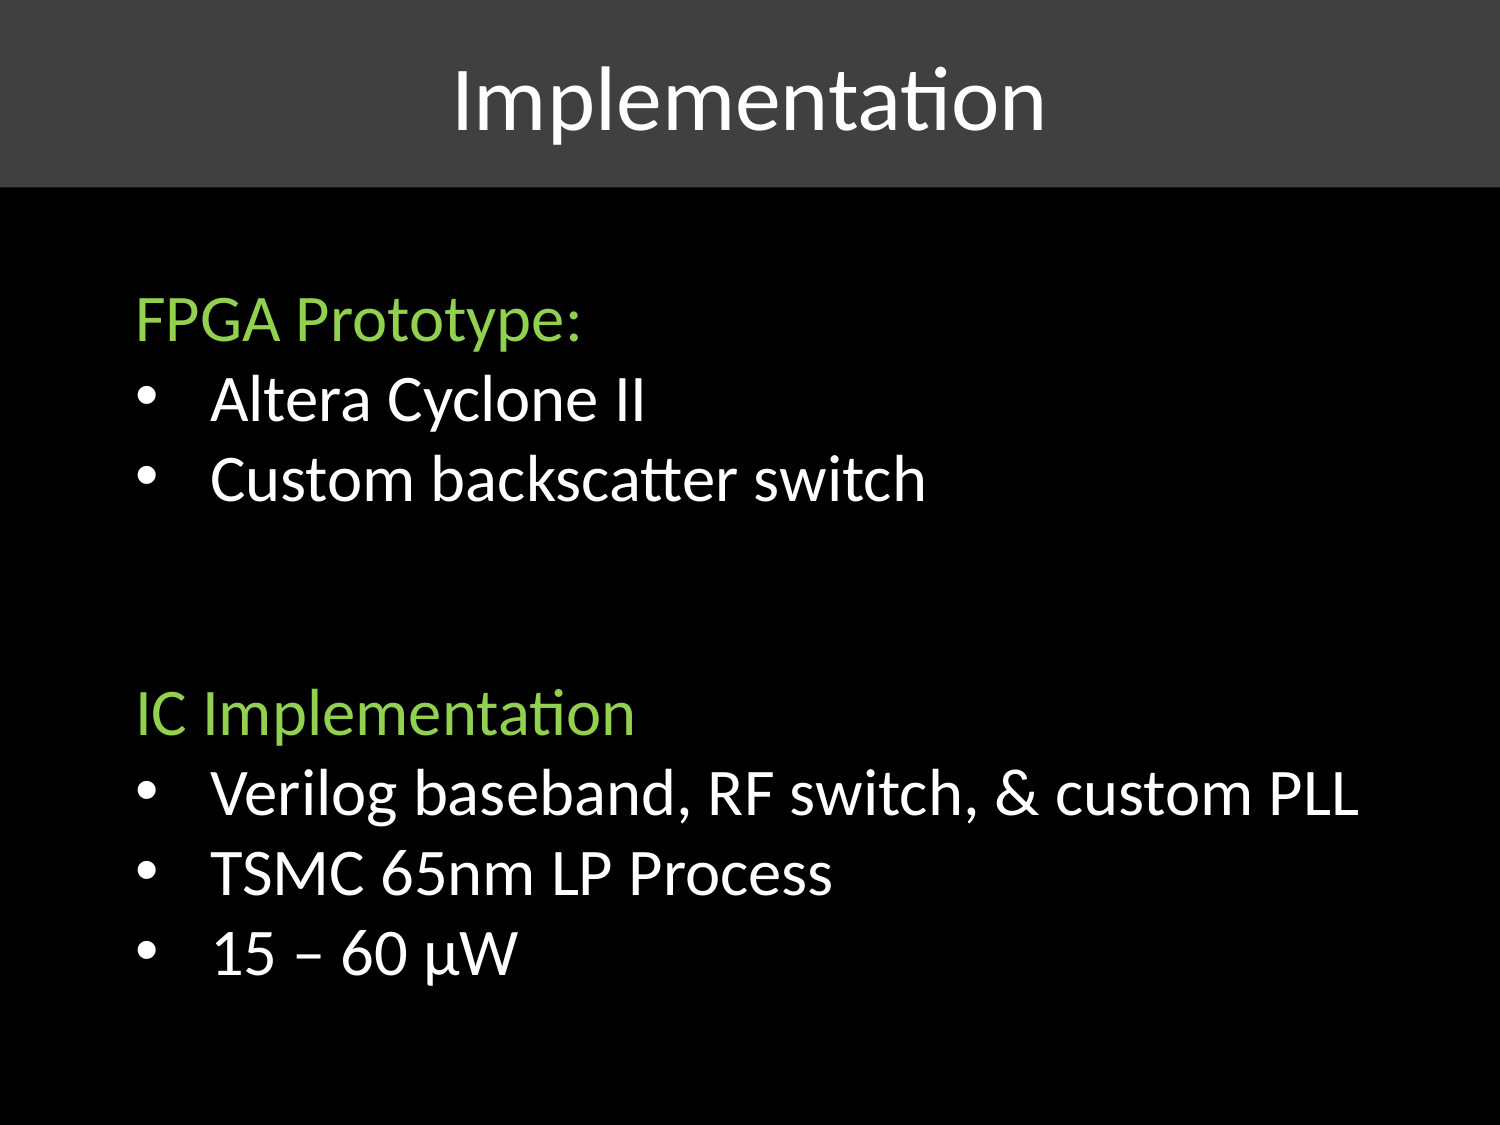

# Implementation
FPGA Prototype:
Altera Cyclone II
Custom backscatter switch
IC Implementation
Verilog baseband, RF switch, & custom PLL
TSMC 65nm LP Process
15 – 60 µW